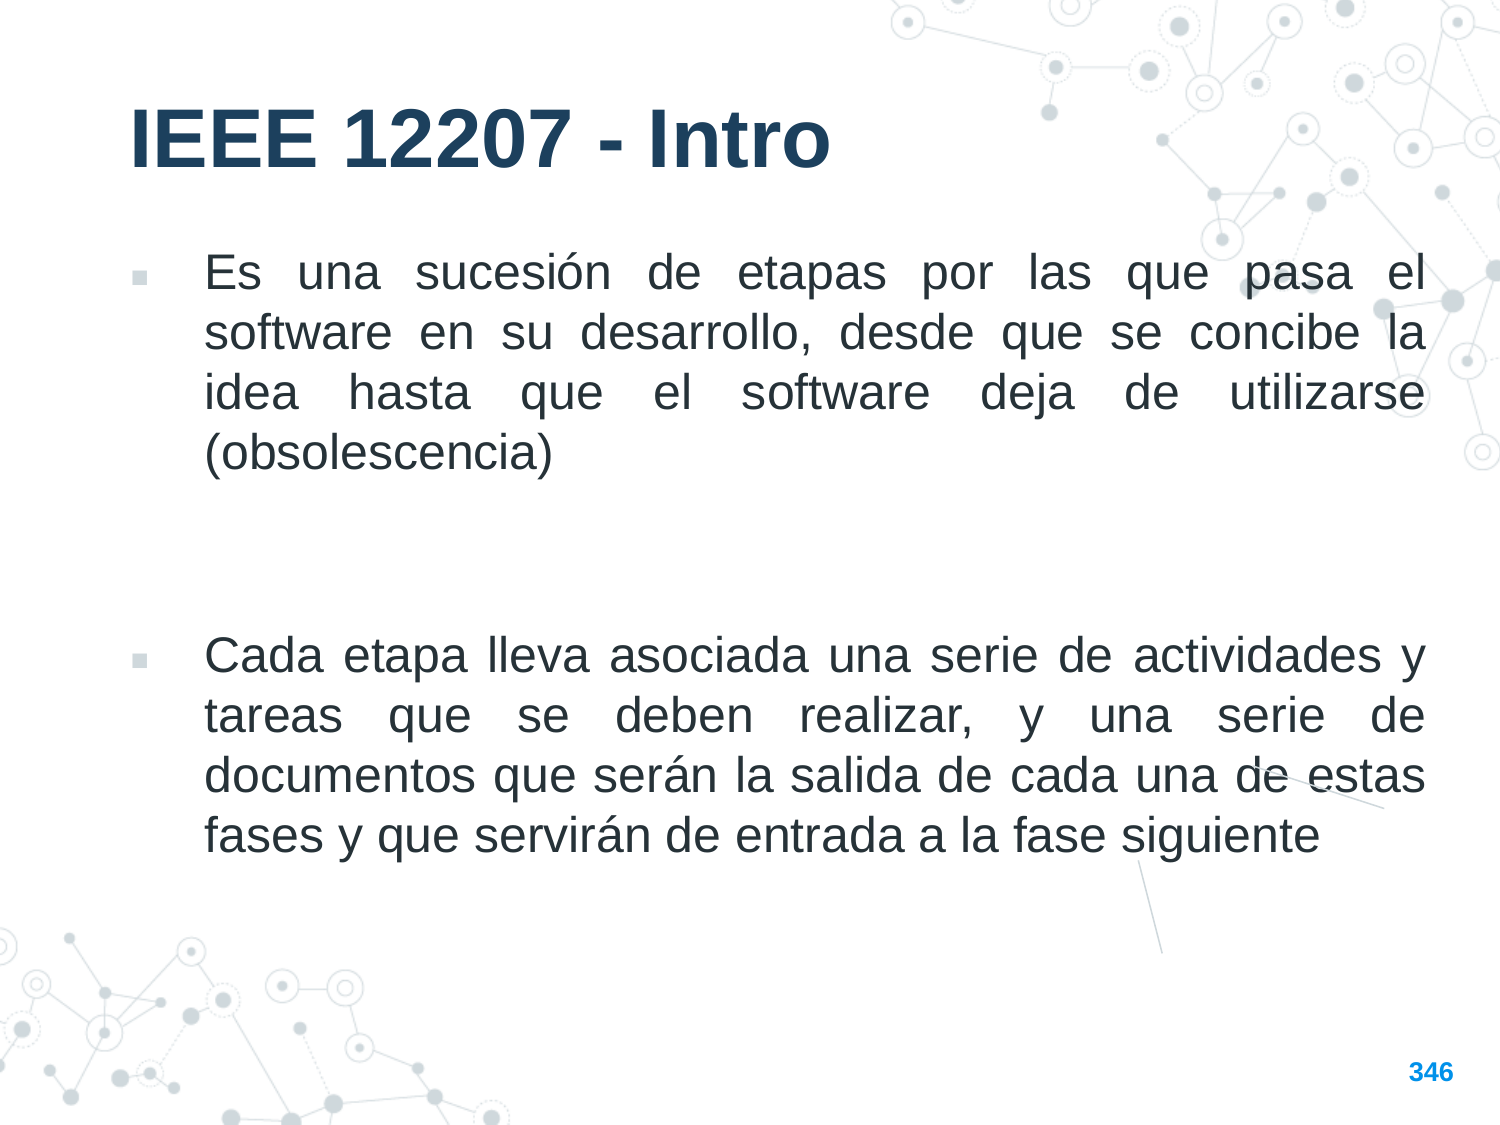

IEEE 12207 - Intro
Es una sucesión de etapas por las que pasa el software en su desarrollo, desde que se concibe la idea hasta que el software deja de utilizarse (obsolescencia)

Cada etapa lleva asociada una serie de actividades y tareas que se deben realizar, y una serie de documentos que serán la salida de cada una de estas fases y que servirán de entrada a la fase siguiente
346